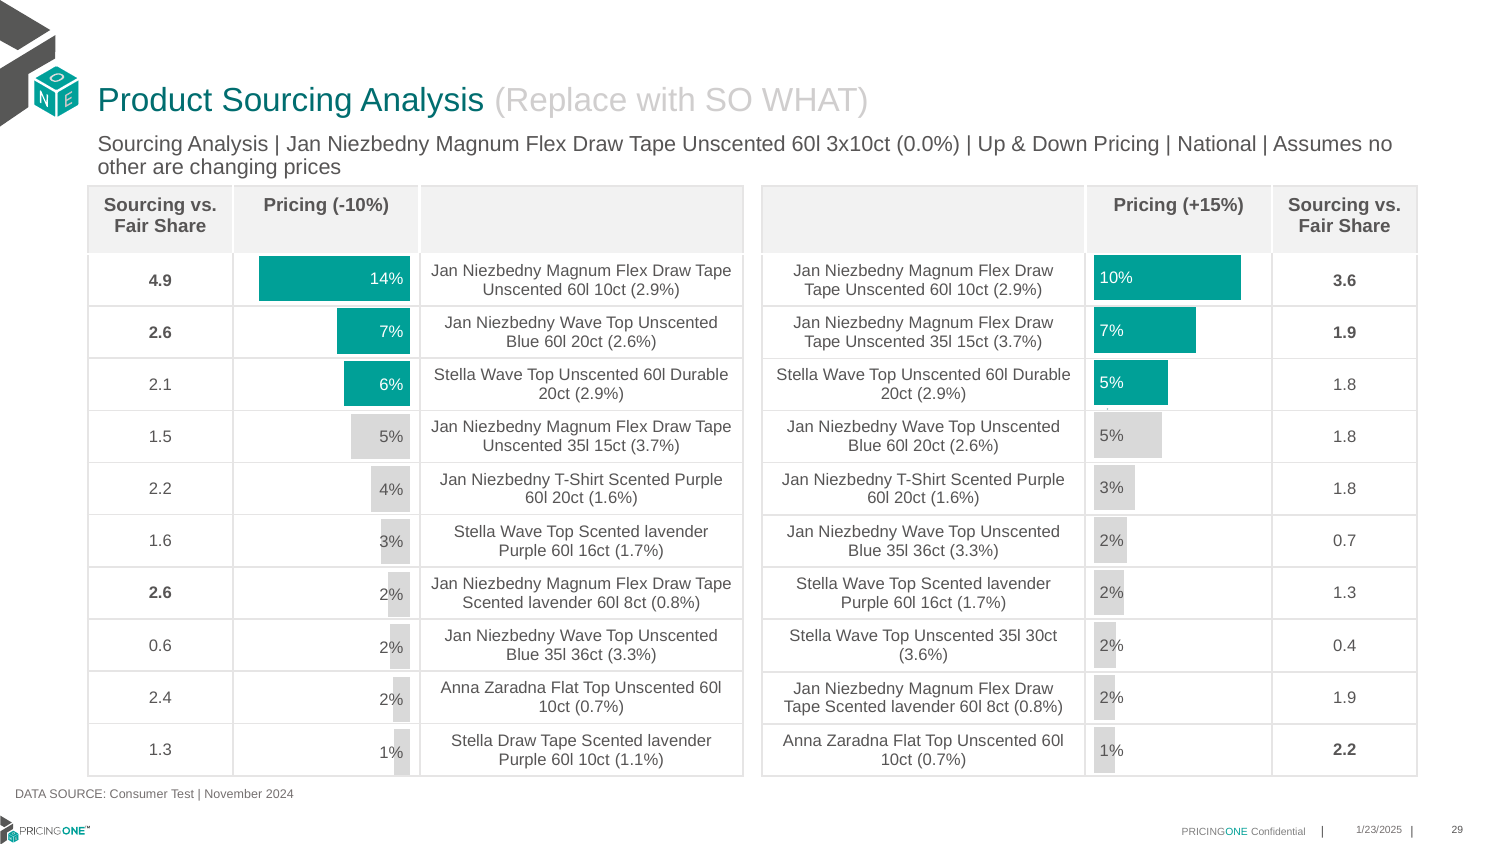

# Product Sourcing Analysis (Replace with SO WHAT)
Sourcing Analysis | Jan Niezbedny Magnum Flex Draw Tape Unscented 60l 3x10ct (0.0%) | Up & Down Pricing | National | Assumes no other are changing prices
| Sourcing vs. Fair Share | Pricing (-10%) |  |
| --- | --- | --- |
| 4.9 |  | Jan Niezbedny Magnum Flex Draw Tape Unscented 60l 10ct (2.9%) |
| 2.6 |  | Jan Niezbedny Wave Top Unscented Blue 60l 20ct (2.6%) |
| 2.1 |  | Stella Wave Top Unscented 60l Durable 20ct (2.9%) |
| 1.5 |  | Jan Niezbedny Magnum Flex Draw Tape Unscented 35l 15ct (3.7%) |
| 2.2 |  | Jan Niezbedny T-Shirt Scented Purple 60l 20ct (1.6%) |
| 1.6 |  | Stella Wave Top Scented lavender Purple 60l 16ct (1.7%) |
| 2.6 |  | Jan Niezbedny Magnum Flex Draw Tape Scented lavender 60l 8ct (0.8%) |
| 0.6 |  | Jan Niezbedny Wave Top Unscented Blue 35l 36ct (3.3%) |
| 2.4 |  | Anna Zaradna Flat Top Unscented 60l 10ct (0.7%) |
| 1.3 |  | Stella Draw Tape Scented lavender Purple 60l 10ct (1.1%) |
|  | Pricing (+15%) | Sourcing vs. Fair Share |
| --- | --- | --- |
| Jan Niezbedny Magnum Flex Draw Tape Unscented 60l 10ct (2.9%) |  | 3.6 |
| Jan Niezbedny Magnum Flex Draw Tape Unscented 35l 15ct (3.7%) |  | 1.9 |
| Stella Wave Top Unscented 60l Durable 20ct (2.9%) |  | 1.8 |
| Jan Niezbedny Wave Top Unscented Blue 60l 20ct (2.6%) |  | 1.8 |
| Jan Niezbedny T-Shirt Scented Purple 60l 20ct (1.6%) |  | 1.8 |
| Jan Niezbedny Wave Top Unscented Blue 35l 36ct (3.3%) |  | 0.7 |
| Stella Wave Top Scented lavender Purple 60l 16ct (1.7%) |  | 1.3 |
| Stella Wave Top Unscented 35l 30ct (3.6%) |  | 0.4 |
| Jan Niezbedny Magnum Flex Draw Tape Scented lavender 60l 8ct (0.8%) |  | 1.9 |
| Anna Zaradna Flat Top Unscented 60l 10ct (0.7%) |  | 2.2 |

### Chart

| Category | Jan Niezbedny Magnum Flex Draw Tape Unscented 60l 3x10ct (0.0%) |
|---|---|
| Jan Niezbedny Magnum Flex Draw Tape Unscented 60l 10ct (2.9%) | 0.1022988381720218 |
| Jan Niezbedny Magnum Flex Draw Tape Unscented 35l 15ct (3.7%) | 0.07099847411958222 |
| Stella Wave Top Unscented 60l Durable 20ct (2.9%) | 0.05121660563936471 |
| Jan Niezbedny Wave Top Unscented Blue 60l 20ct (2.6%) | 0.047279163397621345 |
| Jan Niezbedny T-Shirt Scented Purple 60l 20ct (1.6%) | 0.028747691489406375 |
| Jan Niezbedny Wave Top Unscented Blue 35l 36ct (3.3%) | 0.022806047258367036 |
| Stella Wave Top Scented lavender Purple 60l 16ct (1.7%) | 0.02108180129834444 |
| Stella Wave Top Unscented 35l 30ct (3.6%) | 0.015422550293840081 |
| Jan Niezbedny Magnum Flex Draw Tape Scented lavender 60l 8ct (0.8%) | 0.015015174199946456 |
| Anna Zaradna Flat Top Unscented 60l 10ct (0.7%) | 0.01481265651122879 |

### Chart

| Category | Jan Niezbedny Magnum Flex Draw Tape Unscented 60l 3x10ct (0.0%) |
|---|---|
| Jan Niezbedny Magnum Flex Draw Tape Unscented 60l 10ct (2.9%) | 0.13842201914196586 |
| Jan Niezbedny Wave Top Unscented Blue 60l 20ct (2.6%) | 0.06711888630551396 |
| Stella Wave Top Unscented 60l Durable 20ct (2.9%) | 0.06002836817721114 |
| Jan Niezbedny Magnum Flex Draw Tape Unscented 35l 15ct (3.7%) | 0.054254905892389634 |
| Jan Niezbedny T-Shirt Scented Purple 60l 20ct (1.6%) | 0.03595052049018956 |
| Stella Wave Top Scented lavender Purple 60l 16ct (1.7%) | 0.026794746233649917 |
| Jan Niezbedny Magnum Flex Draw Tape Scented lavender 60l 8ct (0.8%) | 0.020638270159805846 |
| Jan Niezbedny Wave Top Unscented Blue 35l 36ct (3.3%) | 0.018185875068751328 |
| Anna Zaradna Flat Top Unscented 60l 10ct (0.7%) | 0.01598961634758696 |
| Stella Draw Tape Scented lavender Purple 60l 10ct (1.1%) | 0.014472028126755673 |
DATA SOURCE: Consumer Test | November 2024

1/23/2025
29